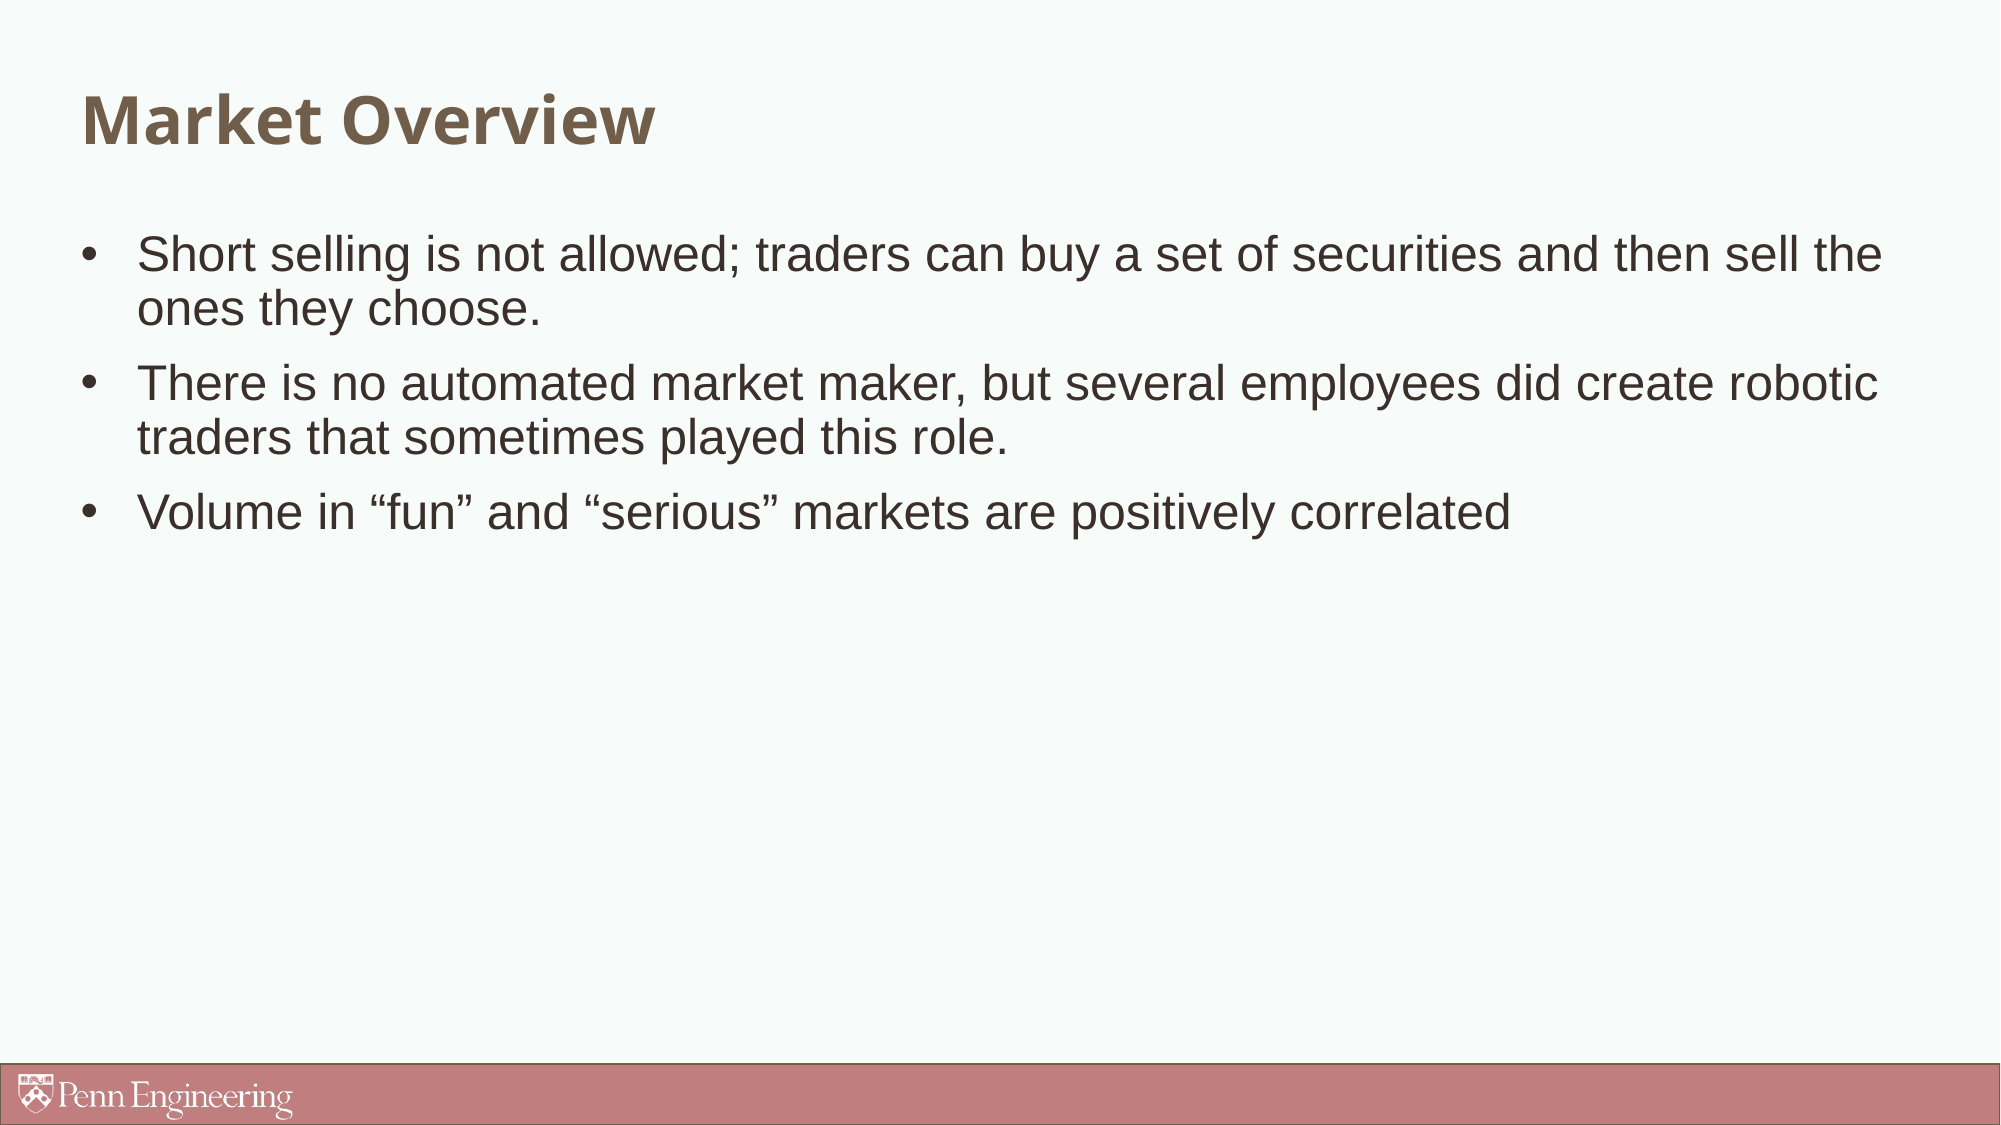

# Market Overview
Short selling is not allowed; traders can buy a set of securities and then sell the ones they choose.
There is no automated market maker, but several employees did create robotic traders that sometimes played this role.
Volume in “fun” and “serious” markets are positively correlated